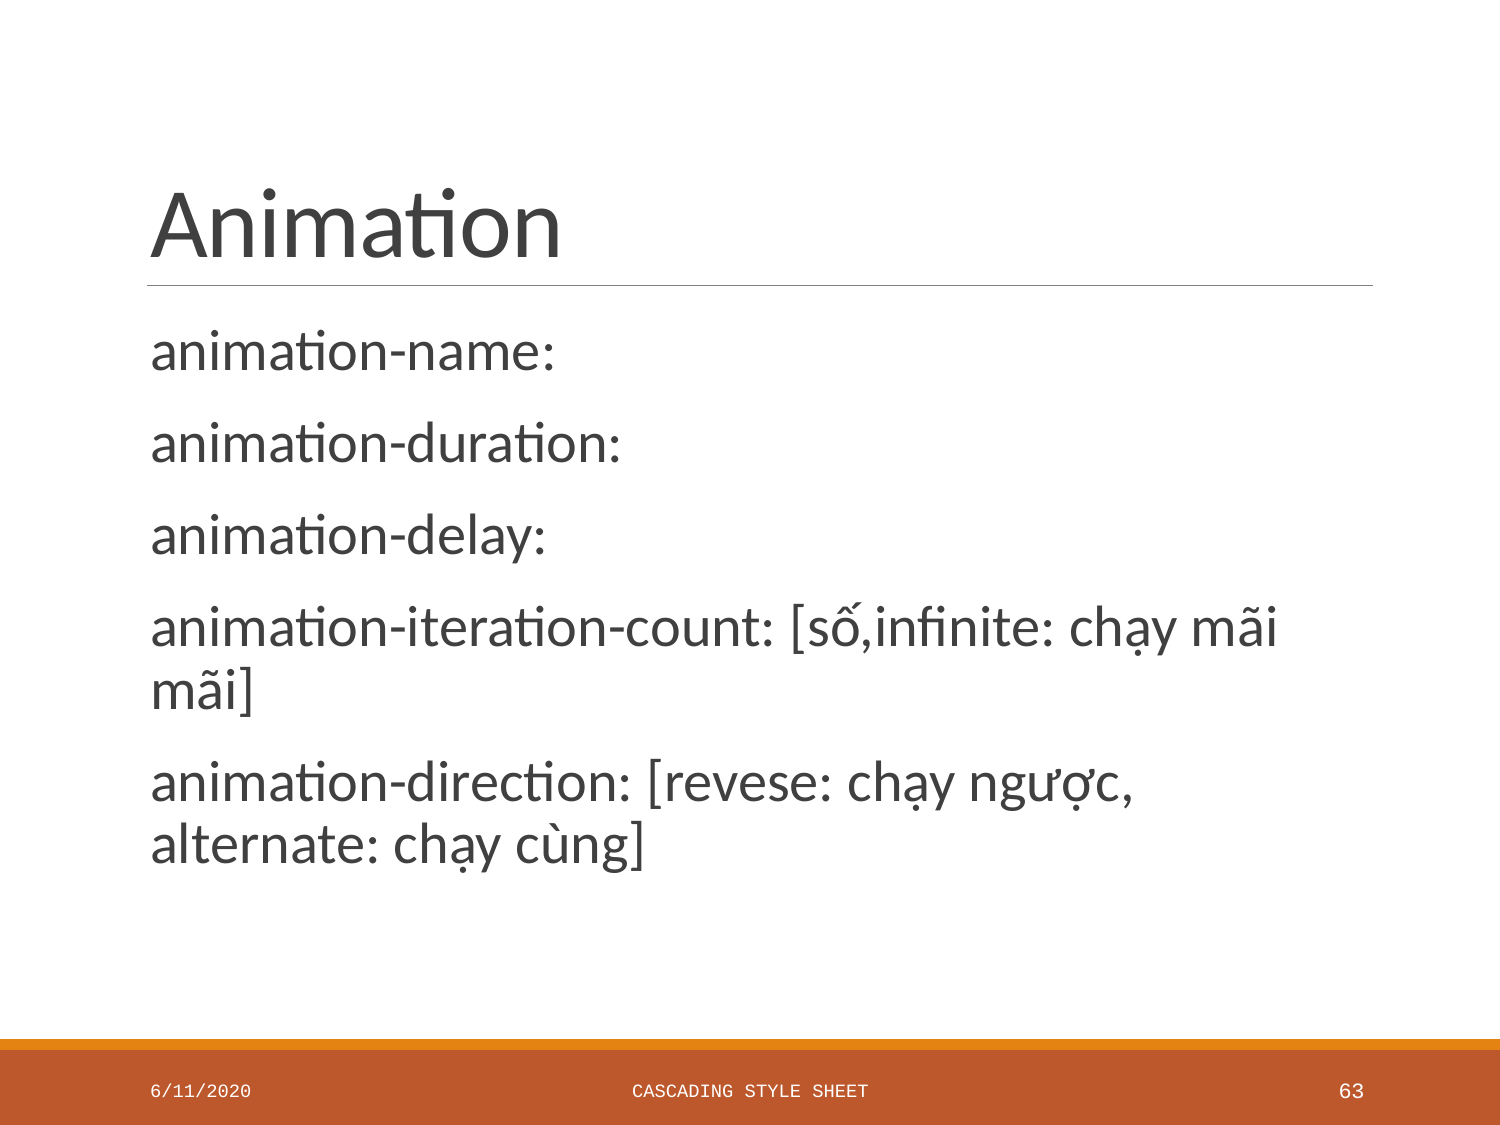

# Animation
animation-name:
animation-duration:
animation-delay:
animation-iteration-count: [số,infinite: chạy mãi mãi]
animation-direction: [revese: chạy ngược, alternate: chạy cùng]

6/11/2020
Cascading Style Sheet
63